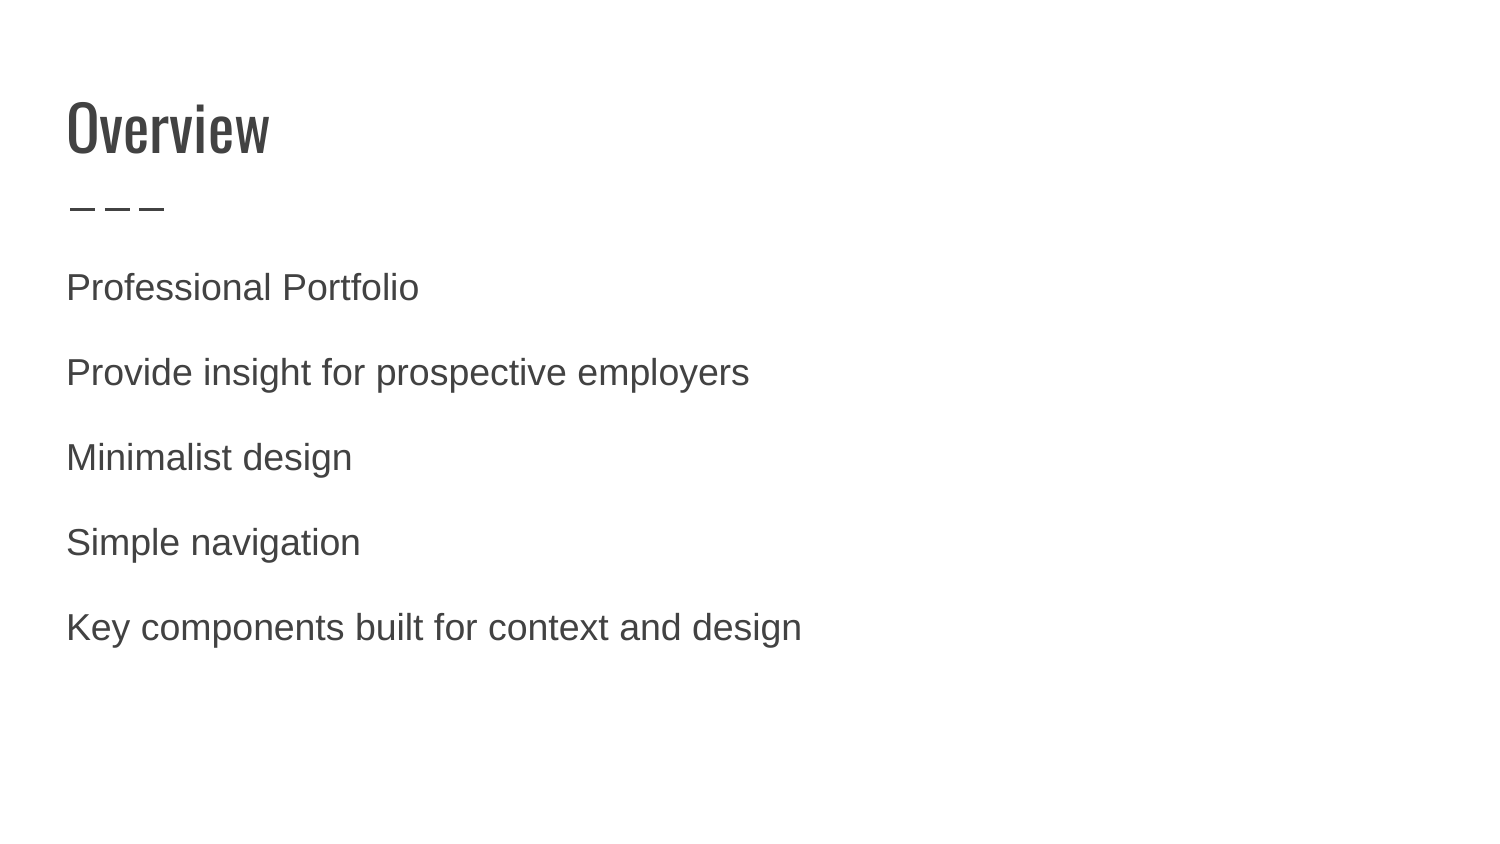

# Overview
Professional Portfolio
Provide insight for prospective employers
Minimalist design
Simple navigation
Key components built for context and design